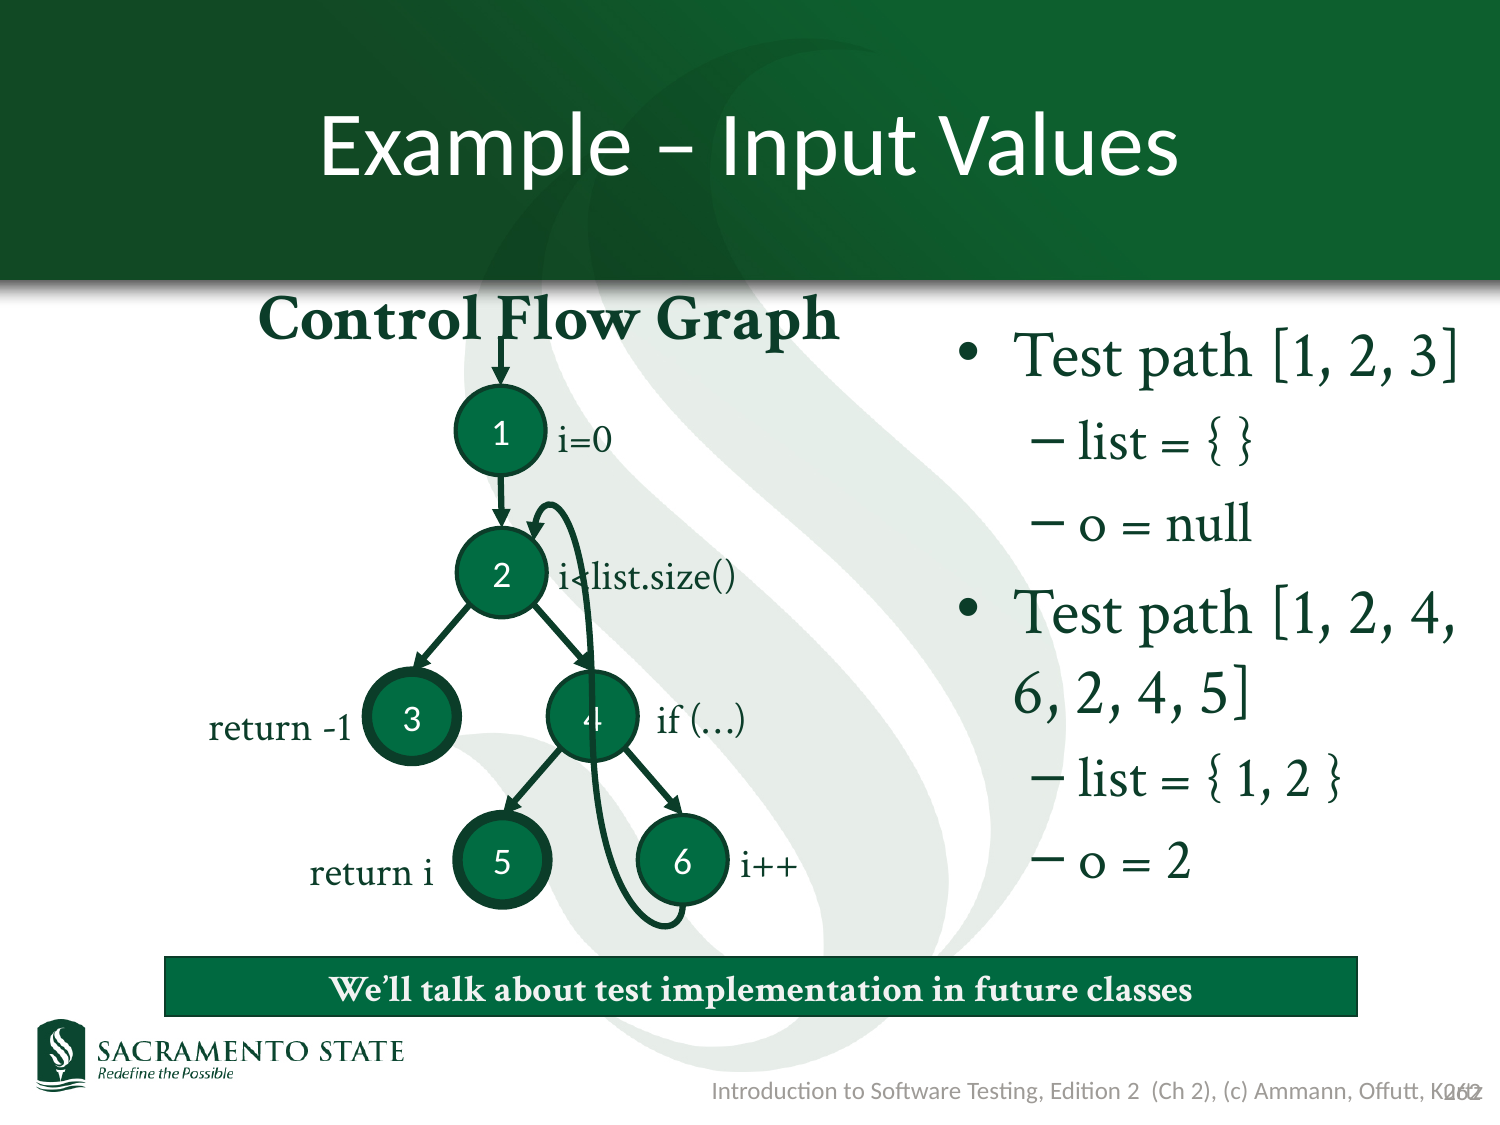

# Example – Input Values
Control Flow Graph
Test path [1, 2, 3]
list = { }
o = null
Test path [1, 2, 4, 6, 2, 4, 5]
list = { 1, 2 }
o = 2
1
i=0
2
i<list.size()
4
3
if (…)
return -1
5
6
i++
return i
We’ll talk about test implementation in future classes
262
Introduction to Software Testing, Edition 2  (Ch 2), (c) Ammann, Offutt, Kurtz